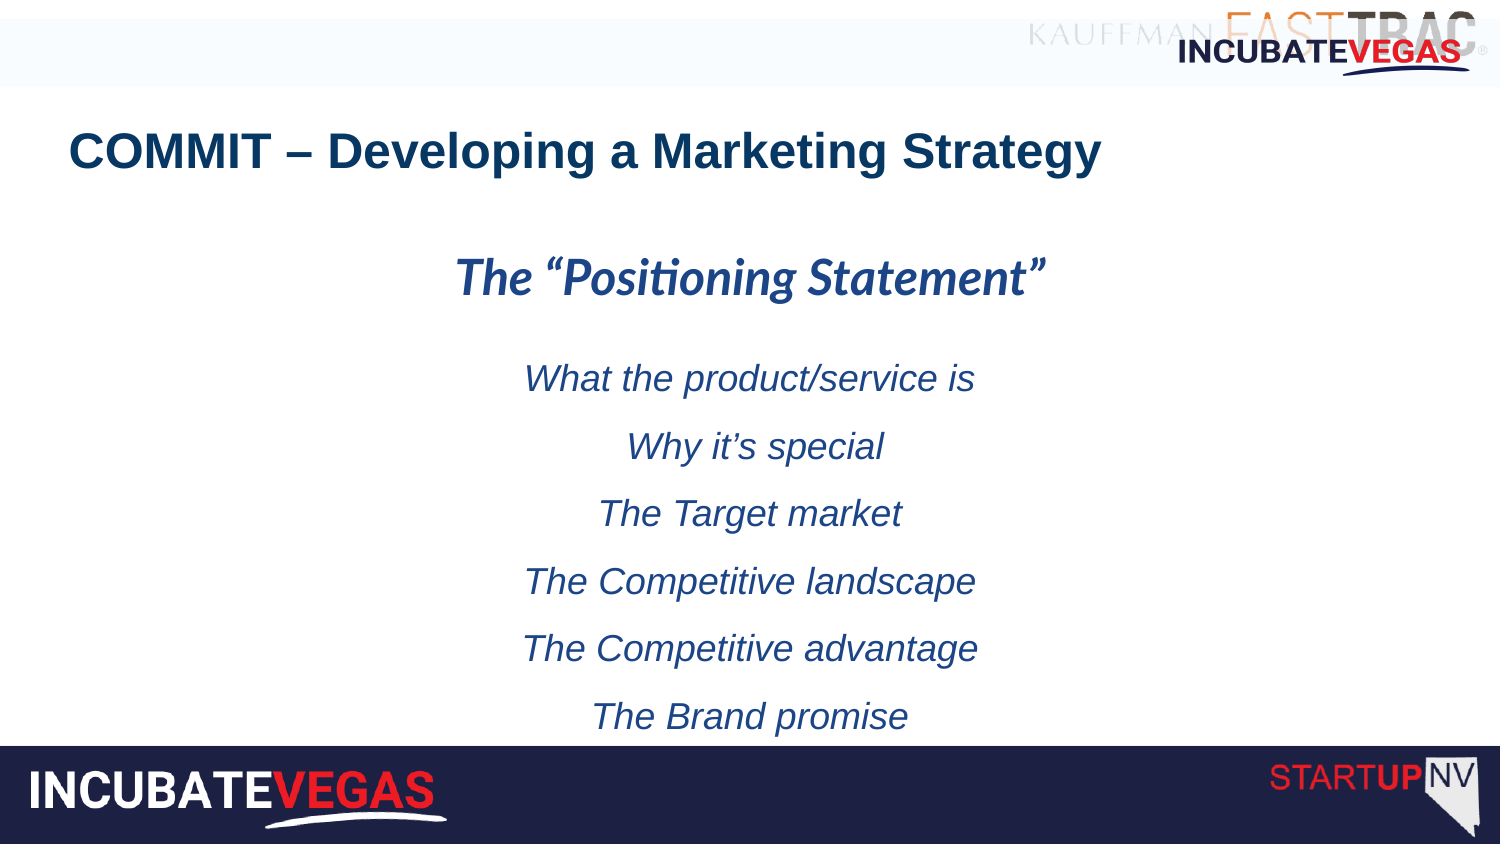

COMMIT – Developing a Marketing Strategy
The “Positioning Statement”
What the product/service is
 Why it’s special
The Target market
The Competitive landscape
The Competitive advantage
The Brand promise